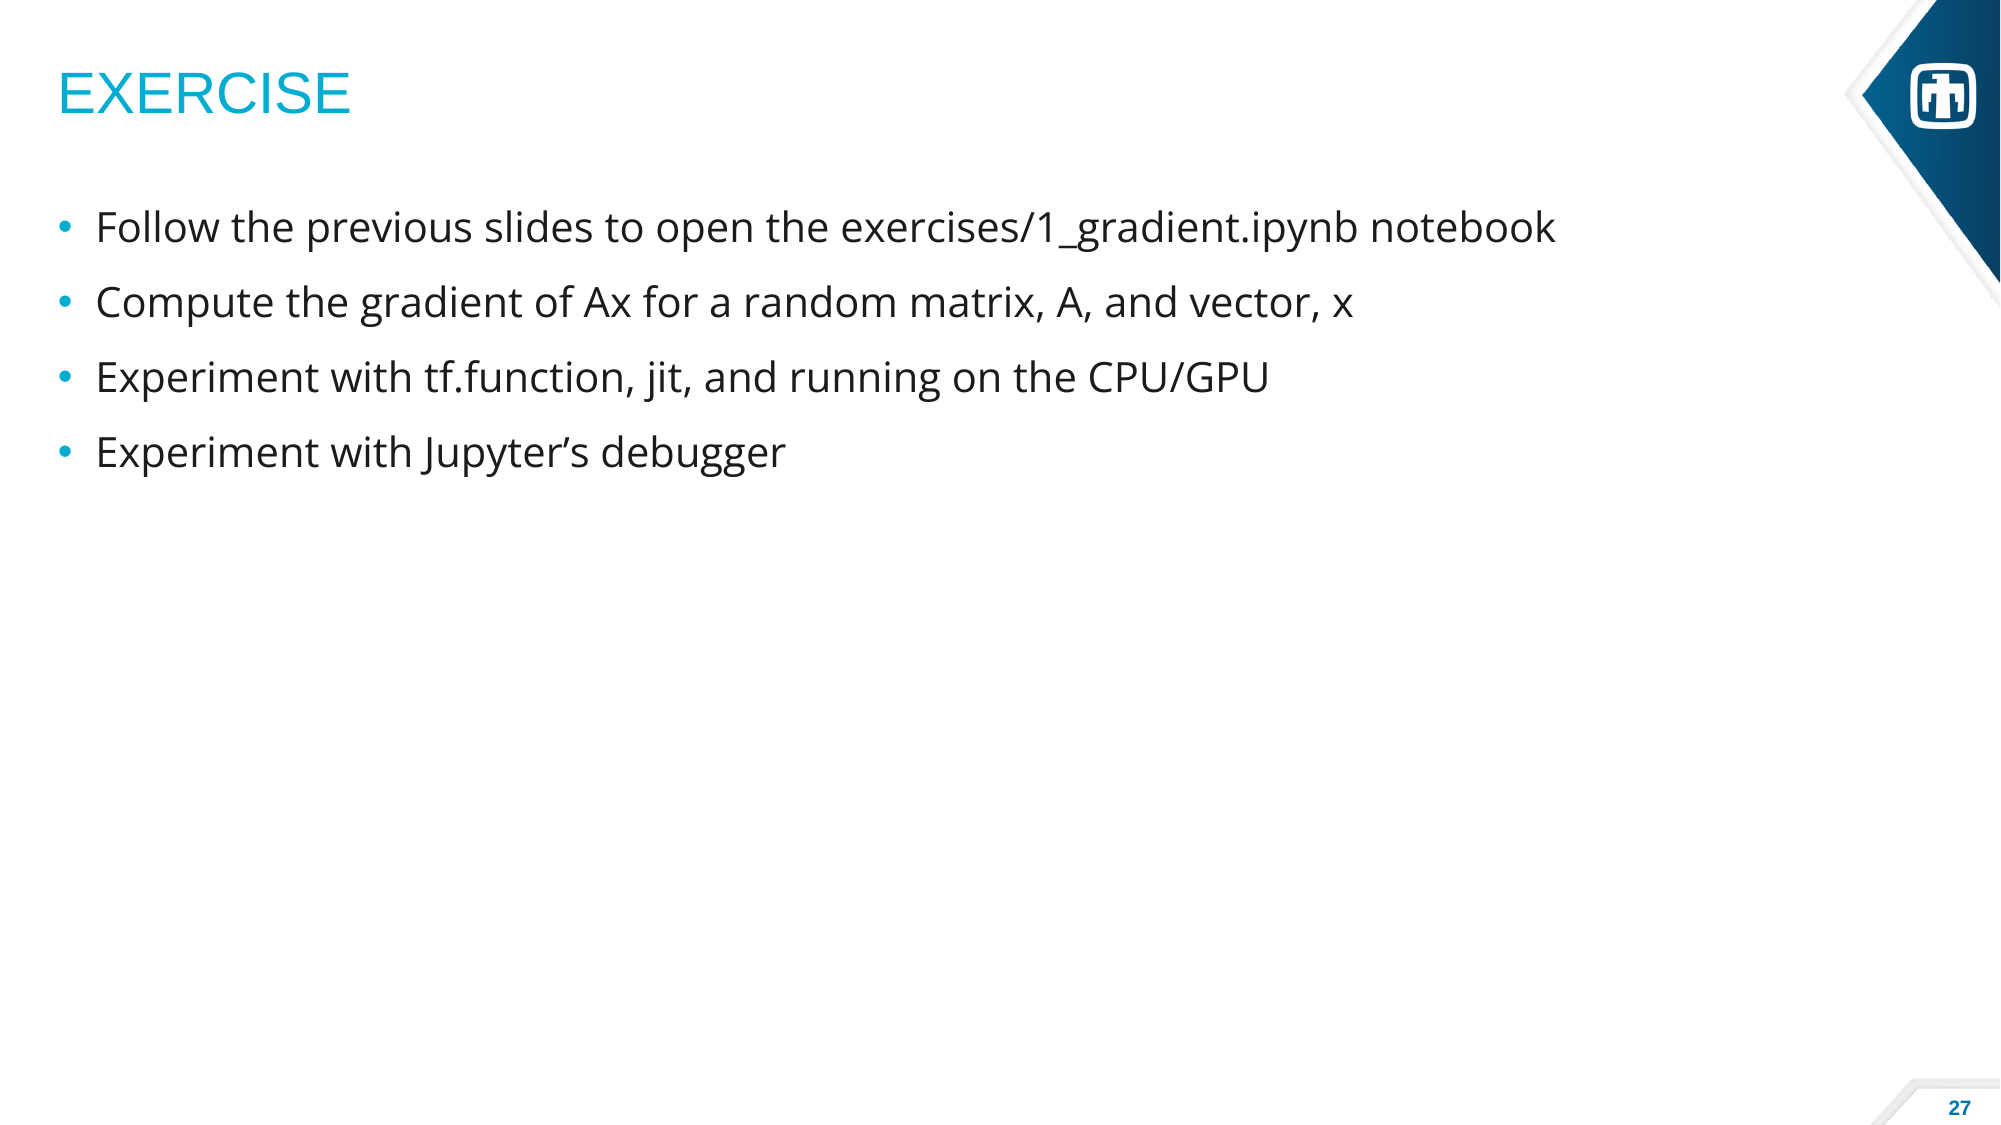

# Exercise
Follow the previous slides to open the exercises/1_gradient.ipynb notebook
Compute the gradient of Ax for a random matrix, A, and vector, x
Experiment with tf.function, jit, and running on the CPU/GPU
Experiment with Jupyter’s debugger

27